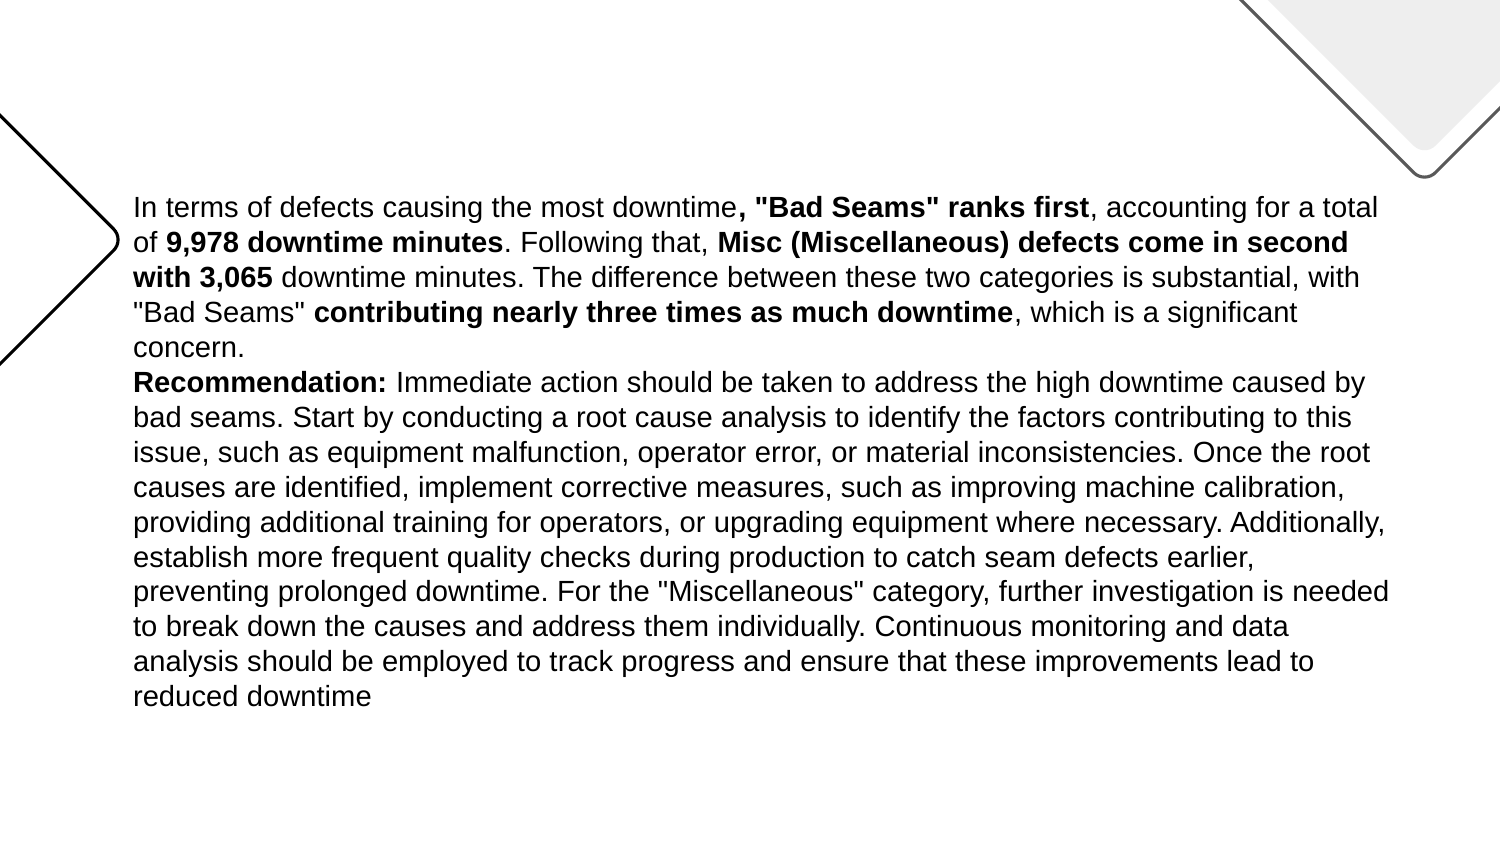

In terms of defects causing the most downtime, "Bad Seams" ranks first, accounting for a total of 9,978 downtime minutes. Following that, Misc (Miscellaneous) defects come in second with 3,065 downtime minutes. The difference between these two categories is substantial, with "Bad Seams" contributing nearly three times as much downtime, which is a significant concern.
Recommendation: Immediate action should be taken to address the high downtime caused by bad seams. Start by conducting a root cause analysis to identify the factors contributing to this issue, such as equipment malfunction, operator error, or material inconsistencies. Once the root causes are identified, implement corrective measures, such as improving machine calibration, providing additional training for operators, or upgrading equipment where necessary. Additionally, establish more frequent quality checks during production to catch seam defects earlier, preventing prolonged downtime. For the "Miscellaneous" category, further investigation is needed to break down the causes and address them individually. Continuous monitoring and data analysis should be employed to track progress and ensure that these improvements lead to reduced downtime